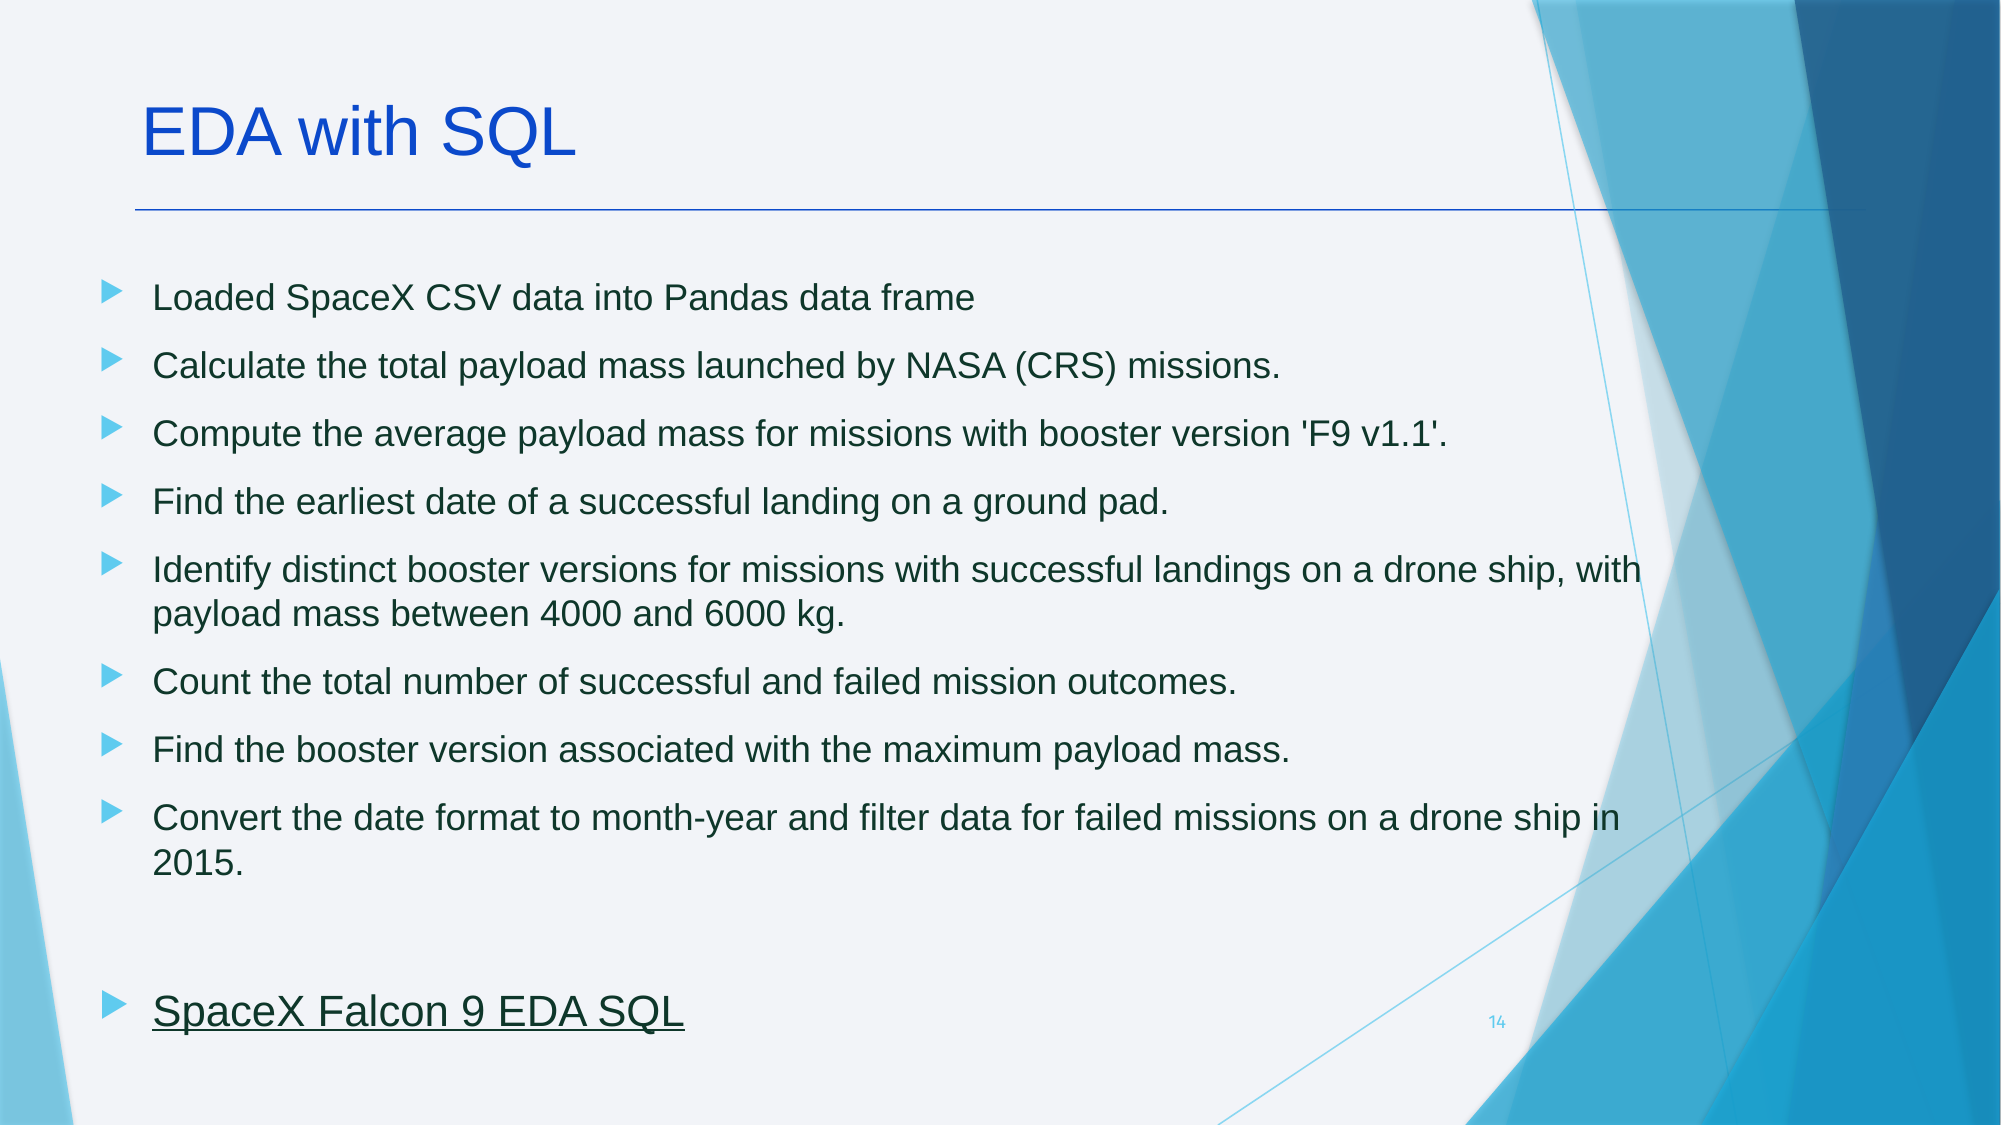

EDA with SQL
Loaded SpaceX CSV data into Pandas data frame
Calculate the total payload mass launched by NASA (CRS) missions.
Compute the average payload mass for missions with booster version 'F9 v1.1'.
Find the earliest date of a successful landing on a ground pad.
Identify distinct booster versions for missions with successful landings on a drone ship, with payload mass between 4000 and 6000 kg.
Count the total number of successful and failed mission outcomes.
Find the booster version associated with the maximum payload mass.
Convert the date format to month-year and filter data for failed missions on a drone ship in 2015.

SpaceX Falcon 9 EDA SQL

14